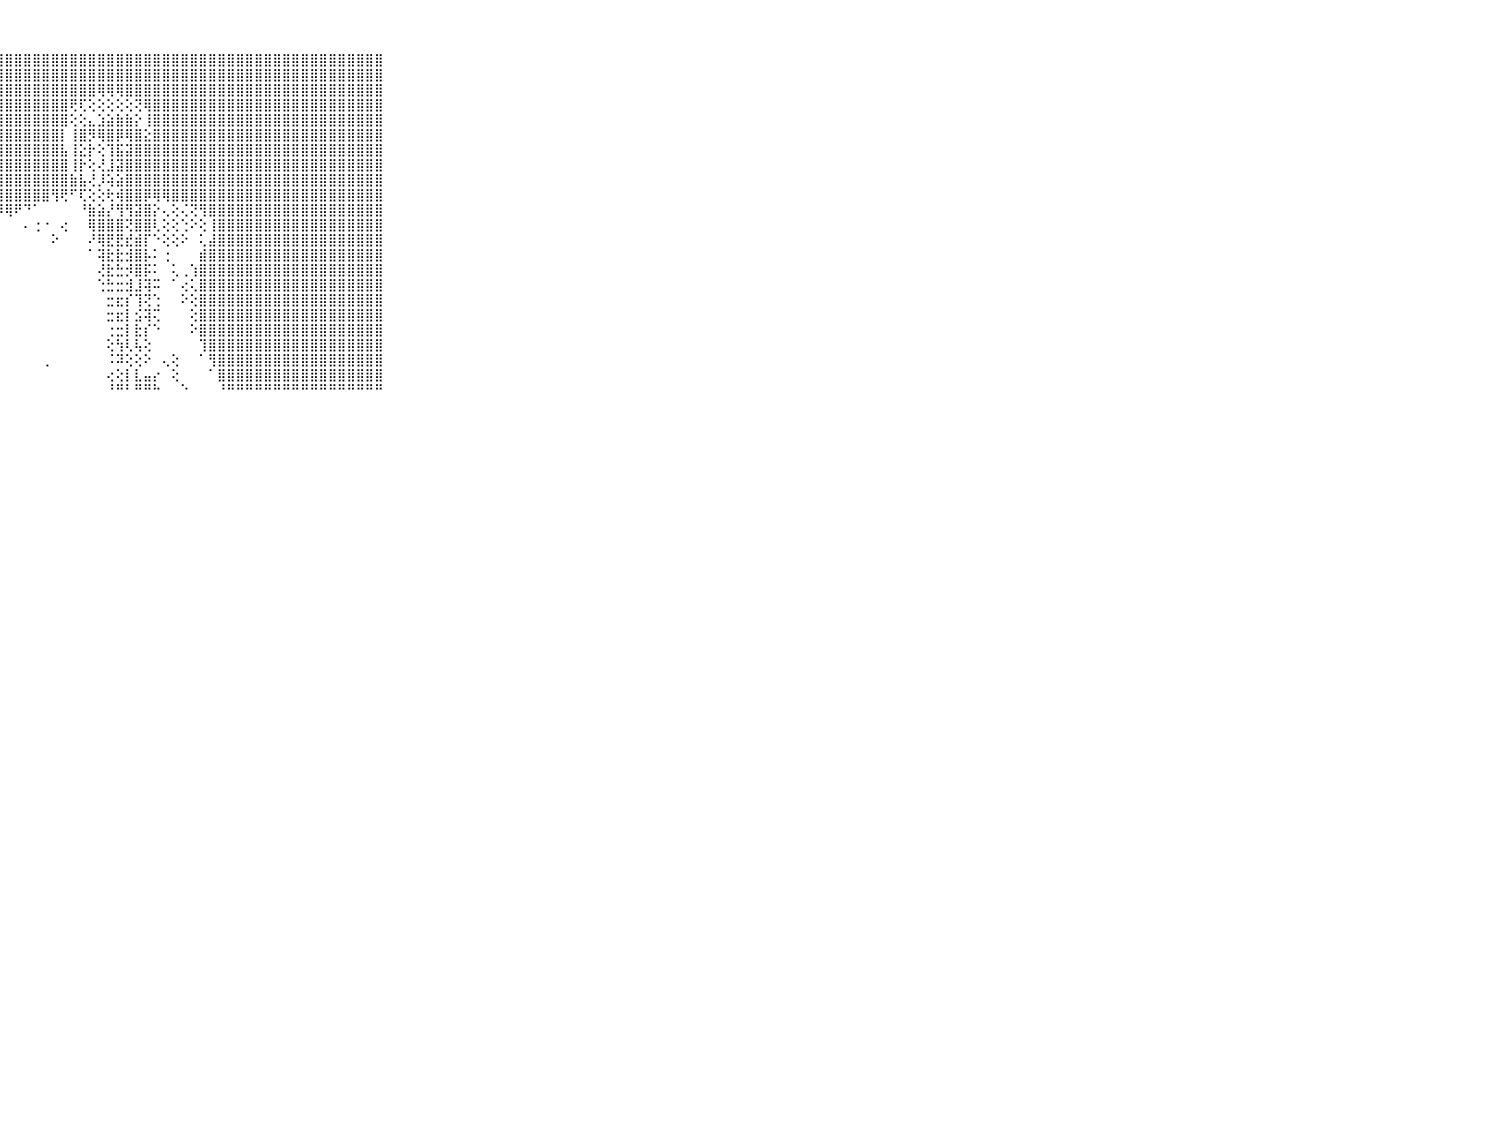

⠀⠀⠀⠀⠀⠀⠀⠀⠀⠀⠀⣿⣿⣿⣿⣿⣿⣿⣿⣿⣿⣿⣿⣿⣿⣿⣿⣿⣿⣿⣿⣿⣿⣿⣿⣿⣿⣿⣿⣿⣿⣿⣿⣿⣿⣿⣿⣿⣿⣿⣿⣿⣿⣿⣿⣿⣿⣿⣿⣿⣿⣿⣿⣿⣿⣿⣿⣿⣿⠀⠀⠀⠀⠀⠀⠀⠀⠀⠀⠀⠀
⠀⠀⠀⠀⠀⠀⠀⠀⠀⠀⠀⣿⣿⣿⣿⣿⣿⣿⣿⣿⣿⣿⣿⣿⣿⣿⣿⣿⣿⣿⣿⣿⣿⣿⣿⣿⣿⣿⣿⣿⣿⣿⣿⣿⣿⣿⣿⣿⣿⣿⣿⣿⣿⣿⣿⣿⣿⣿⣿⣿⣿⣿⣿⣿⣿⣿⣿⣿⣿⠀⠀⠀⠀⠀⠀⠀⠀⠀⠀⠀⠀
⠀⠀⠀⠀⠀⠀⠀⠀⠀⠀⠀⣿⣿⣿⣿⣿⣿⣿⣿⣿⣿⣿⣿⣿⣿⣿⣿⣿⣿⣿⣿⣿⣿⣿⣿⣿⣿⣿⢿⢿⢿⣿⣿⣿⣿⣿⣿⣿⣿⣿⣿⣿⣿⣿⣿⣿⣿⣿⣿⣿⣿⣿⣿⣿⣿⣿⣿⣿⣿⠀⠀⠀⠀⠀⠀⠀⠀⠀⠀⠀⠀
⠀⠀⠀⠀⠀⠀⠀⠀⠀⠀⠀⣿⣿⣿⣿⣿⣿⣿⣿⣿⣿⣿⣿⣿⣿⣿⣿⣿⣿⣿⣿⣿⣿⣿⣿⢟⢏⢕⢕⢕⢕⢕⢝⢿⣿⣿⣿⣿⣿⣿⣿⣿⣿⣿⣿⣿⣿⣿⣿⣿⣿⣿⣿⣿⣿⣿⣿⣿⣿⠀⠀⠀⠀⠀⠀⠀⠀⠀⠀⠀⠀
⠀⠀⠀⠀⠀⠀⠀⠀⠀⠀⠀⣿⣿⣿⣿⣿⣿⣿⣿⣿⣿⣿⣿⣿⣿⣿⣿⣿⣿⣿⣿⣿⣿⣿⣿⢕⢕⣄⣱⣵⣷⣷⡕⢸⣿⣿⣿⣿⣿⣿⣿⣿⣿⣿⣿⣿⣿⣿⣿⣿⣿⣿⣿⣿⣿⣿⣿⣿⣿⠀⠀⠀⠀⠀⠀⠀⠀⠀⠀⠀⠀
⠀⠀⠀⠀⠀⠀⠀⠀⠀⠀⠀⣿⣿⣿⣿⣿⣿⣿⣿⣿⣿⣿⣿⣿⣿⣿⣿⣿⣿⣿⣿⣿⣿⣿⡇⢸⣿⡻⢿⣿⡿⢿⣿⣕⣿⣿⣿⣿⣿⣿⣿⣿⣿⣿⣿⣿⣿⣿⣿⣿⣿⣿⣿⣿⣿⣿⣿⣿⣿⠀⠀⠀⠀⠀⠀⠀⠀⠀⠀⠀⠀
⠀⠀⠀⠀⠀⠀⠀⠀⠀⠀⠀⣿⣿⣿⣿⣿⣿⣿⣿⣿⣿⣿⣿⣿⣿⣿⣿⣿⣿⣿⣿⣿⣿⣿⣧⢸⣕⡗⢕⢹⣯⣽⣿⣿⣿⣿⣿⣿⣿⣿⣿⣿⣿⣿⣿⣿⣿⣿⣿⣿⣿⣿⣿⣿⣿⣿⣿⣿⣿⠀⠀⠀⠀⠀⠀⠀⠀⠀⠀⠀⠀
⠀⠀⠀⠀⠀⠀⠀⠀⠀⠀⠀⣿⣿⣿⣿⣿⣿⣿⣿⣿⣿⣿⣿⣿⣿⣿⣿⣿⣿⣿⣿⣿⣿⣿⣿⢸⡗⢕⢜⣸⣽⣿⣿⣿⣿⣿⣿⣿⣿⣿⣿⣿⣿⣿⣿⣿⣿⣿⣿⣿⣿⣿⣿⣿⣿⣿⣿⣿⣿⠀⠀⠀⠀⠀⠀⠀⠀⠀⠀⠀⠀
⠀⠀⠀⠀⠀⠀⠀⠀⠀⠀⠀⣿⣿⣿⣿⣿⣿⣿⣿⣿⣿⣿⣿⣿⣿⣿⣿⣿⣿⣿⣿⣿⣿⣿⣿⣷⣧⢜⡸⢵⣵⣿⣿⣿⣿⣿⣿⣿⣿⣿⣿⣿⣿⣿⣿⣿⣿⣿⣿⣿⣿⣿⣿⣿⣿⣿⣿⣿⣿⠀⠀⠀⠀⠀⠀⠀⠀⠀⠀⠀⠀
⠀⠀⠀⠀⠀⠀⠀⠀⠀⠀⠀⣿⣿⣿⣿⣿⣿⣿⣿⣿⣿⣿⣿⣿⣿⣿⣿⣿⣿⣿⣿⣿⣿⢻⢟⠋⢏⢕⢕⢗⢾⣿⣿⡿⢿⢿⣿⣿⣿⣿⣿⣿⣿⣿⣿⣿⣿⣿⣿⣿⣿⣿⣿⣿⣿⣿⣿⣿⣿⠀⠀⠀⠀⠀⠀⠀⠀⠀⠀⠀⠀
⠀⠀⠀⠀⠀⠀⠀⠀⠀⠀⠀⣿⣿⣿⣿⣿⣿⣿⣿⣿⣿⣿⣿⣿⣿⣿⣿⡿⢿⠟⠙⠁⠀⠀⠀⠀⠘⣷⣵⡜⢻⢻⣽⣿⡕⢄⢕⢌⢝⢻⣿⣿⣿⣿⣿⣿⣿⣿⣿⣿⣿⣿⣿⣿⣿⣿⣿⣿⣿⠀⠀⠀⠀⠀⠀⠀⠀⠀⠀⠀⠀
⠀⠀⠀⠀⠀⠀⠀⠀⠀⠀⠀⣿⣿⣿⣿⣿⣿⣿⣿⣿⣿⣿⣿⣿⣿⣿⠕⠀⠀⠀⠄⢐⠐⠀⢔⠀⠀⢿⣿⣿⣿⢝⣿⣿⢇⢕⢕⢑⠕⢕⢸⣿⣿⣿⣿⣿⣿⣿⣿⣿⣿⣿⣿⣿⣿⣿⣿⣿⣿⠀⠀⠀⠀⠀⠀⠀⠀⠀⠀⠀⠀
⠀⠀⠀⠀⠀⠀⠀⠀⠀⠀⠀⣿⣿⣿⣿⣿⣿⣿⣿⣿⣿⣿⣿⣿⣿⠑⠀⠀⠀⠀⠀⠀⠀⠕⠀⠀⠀⠜⢿⣟⣟⣞⣾⡏⠑⢕⢕⠕⠀⢅⣼⣿⣿⣿⣿⣿⣿⣿⣿⣿⣿⣿⣿⣿⣿⣿⣿⣿⣿⠀⠀⠀⠀⠀⠀⠀⠀⠀⠀⠀⠀
⠀⠀⠀⠀⠀⠀⠀⠀⠀⠀⠀⣿⣿⣿⣿⣿⣿⣿⣿⣿⣿⣿⣿⣿⡿⠇⠀⠀⠀⠀⠀⠀⠀⠀⠀⠀⠀⠁⢽⣗⣗⣺⣿⡧⠅⢐⠀⠀⠀⣾⣿⣿⣿⣿⣿⣿⣿⣿⣿⣿⣿⣿⣿⣿⣿⣿⣿⣿⣿⠀⠀⠀⠀⠀⠀⠀⠀⠀⠀⠀⠀
⠀⠀⠀⠀⠀⠀⠀⠀⠀⠀⠀⣿⣿⣿⣿⣿⣿⣿⣿⣿⣿⣿⢿⢇⠀⠀⠀⠀⠀⠀⠀⠀⠀⠀⠀⠀⠀⠀⢜⣗⣓⡺⣿⡯⠅⠀⢅⢀⢱⣿⣿⣿⣿⣿⣿⣿⣿⣿⣿⣿⣿⣿⣿⣿⣿⣿⣿⣿⣿⠀⠀⠀⠀⠀⠀⠀⠀⠀⠀⠀⠀
⠀⠀⠀⠀⠀⠀⠀⠀⠀⠀⠀⣿⣿⣿⣿⣿⣿⣿⣿⣿⣿⡟⠕⠀⠀⠀⠀⠀⠀⠀⠀⠀⠀⠀⠀⠀⠀⠀⢑⣓⣒⣺⣸⢽⠭⠀⠁⢔⢅⣿⣿⣿⣿⣿⣿⣿⣿⣿⣿⣿⣿⣿⣿⣿⣿⣿⣿⣿⣿⠀⠀⠀⠀⠀⠀⠀⠀⠀⠀⠀⠀
⠀⠀⠀⠀⠀⠀⠀⠀⠀⠀⠀⣿⣿⣿⣿⣿⣿⣿⣿⣿⣿⠑⠀⠀⠀⠀⠀⠀⠀⠀⠀⠀⠀⠀⠀⠀⠀⠀⠀⣒⣖⡎⢹⢝⢑⠀⠀⠕⢕⣿⣿⣿⣿⣿⣿⣿⣿⣿⣿⣿⣿⣿⣿⣿⣿⣿⣿⣿⣿⠀⠀⠀⠀⠀⠀⠀⠀⠀⠀⠀⠀
⠀⠀⠀⠀⠀⠀⠀⠀⠀⠀⠀⣿⣿⣿⣿⣿⣿⣿⣿⣿⡟⠀⠀⠀⠀⢠⢄⠀⠀⠀⠀⠀⠀⠀⠀⠀⠀⠀⠀⣒⣖⡇⣪⢽⢍⠀⠀⠀⢕⣿⣿⣿⣿⣿⣿⣿⣿⣿⣿⣿⣿⣿⣿⣿⣿⣿⣿⣿⣿⠀⠀⠀⠀⠀⠀⠀⠀⠀⠀⠀⠀
⠀⠀⠀⠀⠀⠀⠀⠀⠀⠀⠀⣿⣿⣿⣿⣿⣿⣿⣿⣿⡇⠀⠀⠀⠀⢸⡇⠀⠀⠀⠀⠀⠀⠀⠀⠀⠀⠀⠀⢐⣒⡇⣗⡎⠑⠀⠀⠀⠕⣿⣿⣿⣿⣿⣿⣿⣿⣿⣿⣿⣿⣿⣿⣿⣿⣿⣿⣿⣿⠀⠀⠀⠀⠀⠀⠀⠀⠀⠀⠀⠀
⠀⠀⠀⠀⠀⠀⠀⠀⠀⠀⠀⣿⣿⣿⣿⣿⣿⣿⣿⣿⣷⠀⠀⠀⠀⢸⡇⠀⠀⠀⠀⠀⠀⠀⠀⠀⠀⠀⠀⢕⢳⢇⢧⢕⠀⠀⠀⠀⠀⢹⣿⣿⣿⣿⣿⣿⣿⣿⣿⣿⣿⣿⣿⣿⣿⣿⣿⣿⣿⠀⠀⠀⠀⠀⠀⠀⠀⠀⠀⠀⠀
⠀⠀⠀⠀⠀⠀⠀⠀⠀⠀⠀⣿⣿⣿⣿⣿⣿⣿⣿⣿⣿⠀⠀⠀⠀⢸⠑⠀⠀⠀⠀⠀⢀⠀⠀⠀⠀⠀⠀⠨⠽⢕⢕⠕⠀⢄⢕⠀⠀⠁⢻⣿⣿⣿⣿⣿⣿⣿⣿⣿⣿⣿⣿⣿⣿⣿⣿⣿⣿⠀⠀⠀⠀⠀⠀⠀⠀⠀⠀⠀⠀
⠀⠀⠀⠀⠀⠀⠀⠀⠀⠀⠀⣿⣿⣿⣿⣿⣿⣿⣿⣿⣿⠀⠀⠀⠀⢸⠀⠀⠀⠀⠀⠀⠀⠀⠀⠀⠀⠀⠀⢔⢕⡇⣇⣤⡔⠀⢕⠀⠀⠀⠁⣿⣿⣿⣿⣿⣿⣿⣿⣿⣿⣿⣿⣿⣿⣿⣿⣿⣿⠀⠀⠀⠀⠀⠀⠀⠀⠀⠀⠀⠀
⠀⠀⠀⠀⠀⠀⠀⠀⠀⠀⠀⠛⠛⠛⠛⠛⠛⠛⠛⠛⠋⠀⠀⠀⠀⠘⠀⠀⠀⠀⠀⠀⠀⠀⠀⠀⠀⠀⠀⠘⠛⠃⠛⠛⠓⠀⠀⠑⠀⠀⠀⠘⠛⠛⠛⠛⠛⠛⠛⠛⠛⠛⠛⠛⠛⠛⠛⠛⠛⠀⠀⠀⠀⠀⠀⠀⠀⠀⠀⠀⠀